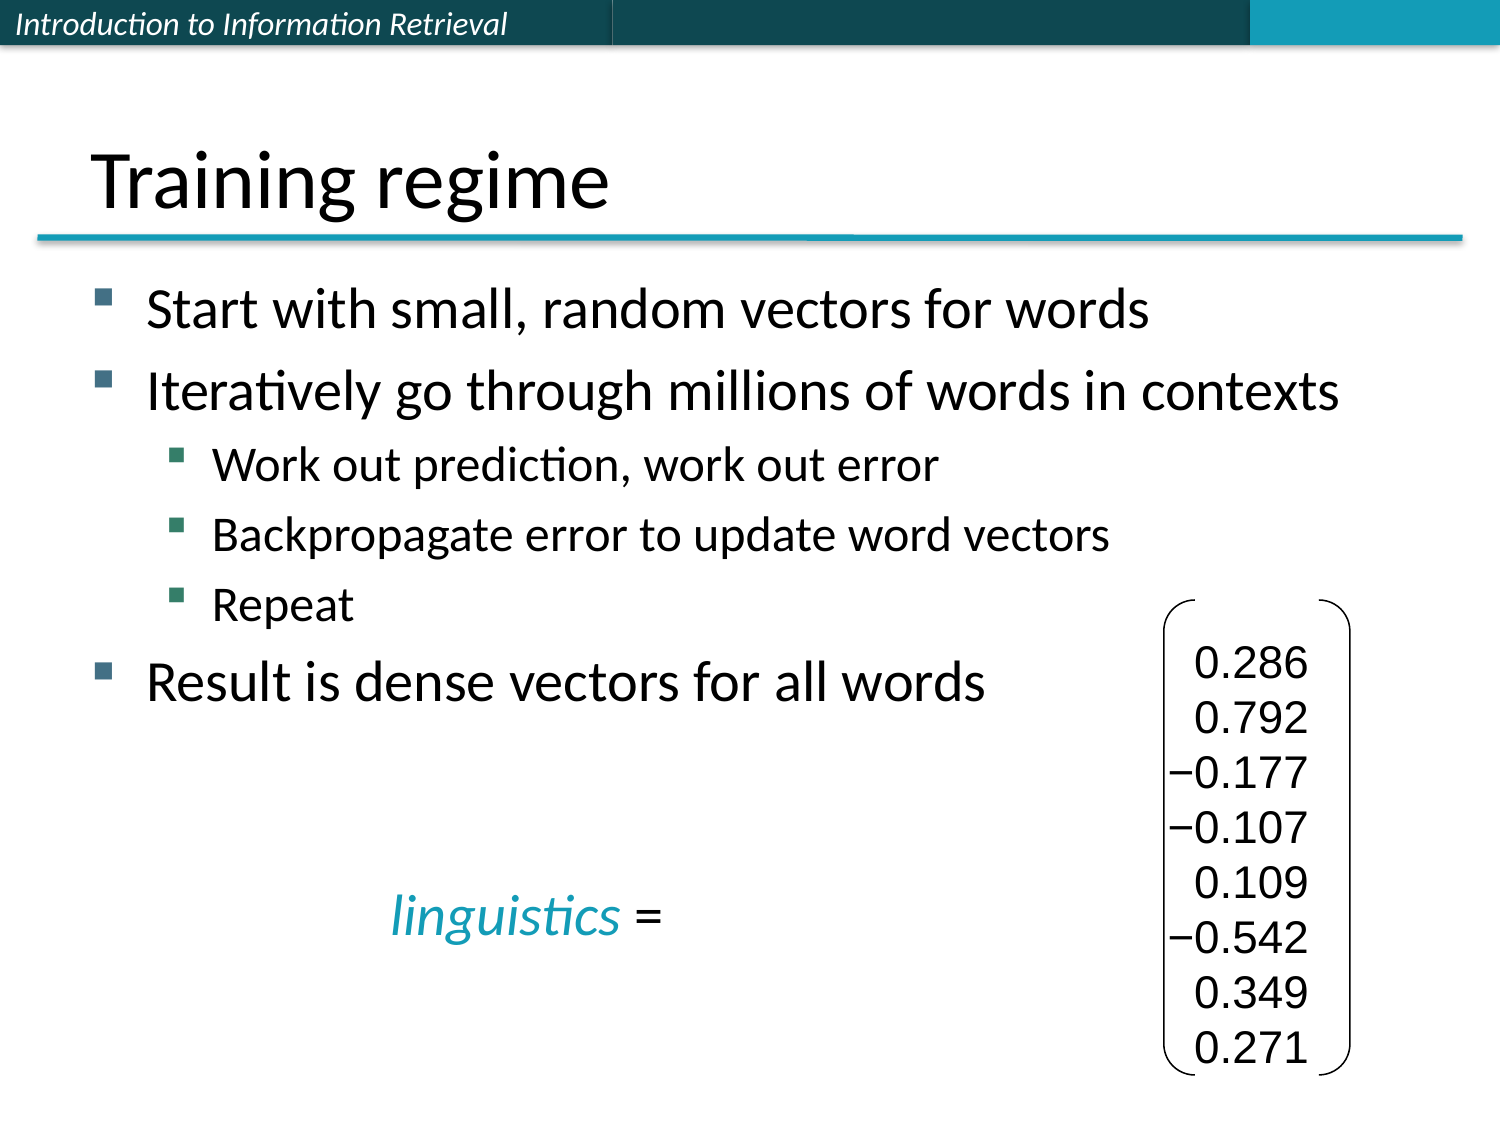

# Training regime
Start with small, random vectors for words
Iteratively go through millions of words in contexts
Work out prediction, work out error
Backpropagate error to update word vectors
Repeat
Result is dense vectors for all words

										linguistics =

0.286
0.792
−0.177
−0.107
0.109
−0.542
0.349
0.271